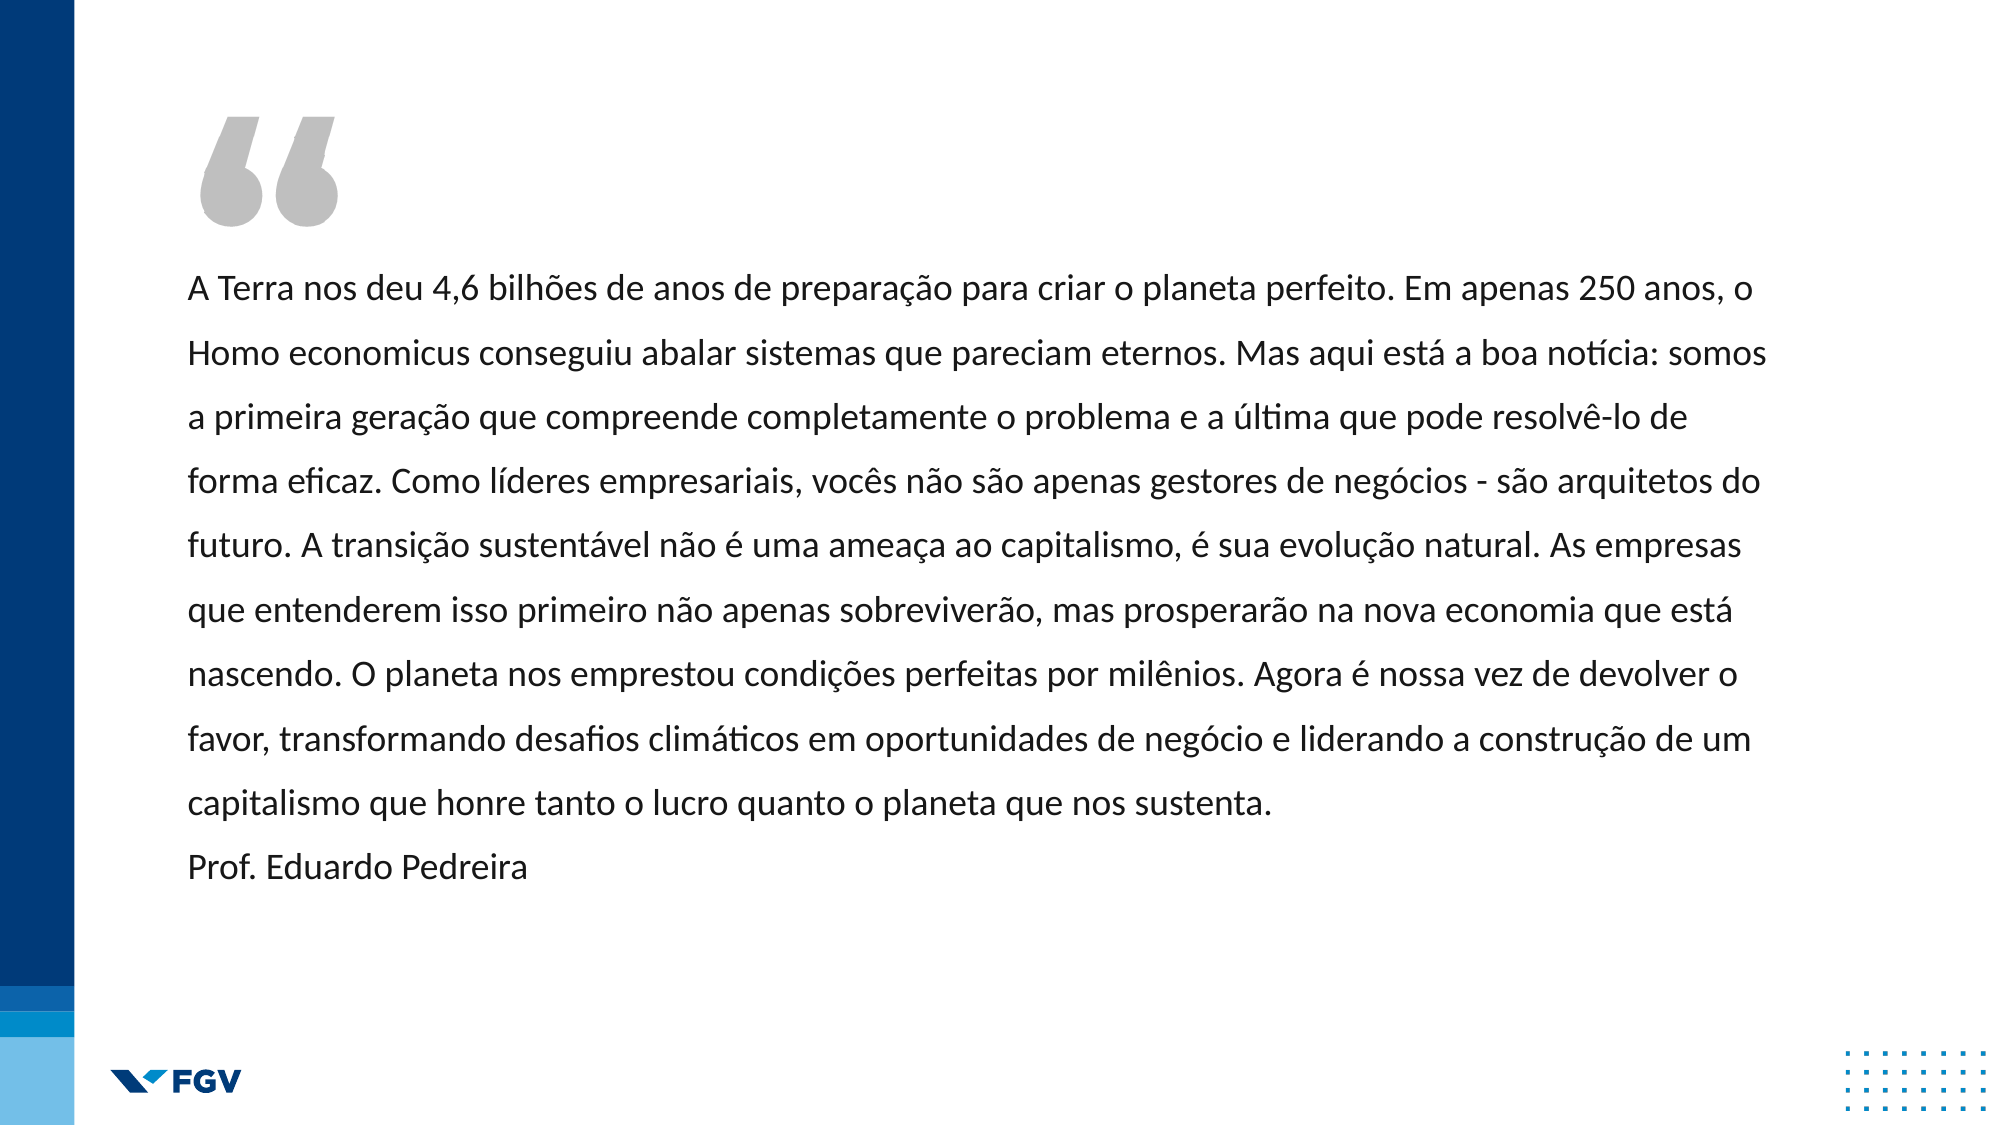

A Terra nos deu 4,6 bilhões de anos de preparação para criar o planeta perfeito. Em apenas 250 anos, o Homo economicus conseguiu abalar sistemas que pareciam eternos. Mas aqui está a boa notícia: somos a primeira geração que compreende completamente o problema e a última que pode resolvê-lo de forma eficaz. Como líderes empresariais, vocês não são apenas gestores de negócios - são arquitetos do futuro. A transição sustentável não é uma ameaça ao capitalismo, é sua evolução natural. As empresas que entenderem isso primeiro não apenas sobreviverão, mas prosperarão na nova economia que está nascendo. O planeta nos emprestou condições perfeitas por milênios. Agora é nossa vez de devolver o favor, transformando desafios climáticos em oportunidades de negócio e liderando a construção de um capitalismo que honre tanto o lucro quanto o planeta que nos sustenta.
Prof. Eduardo Pedreira